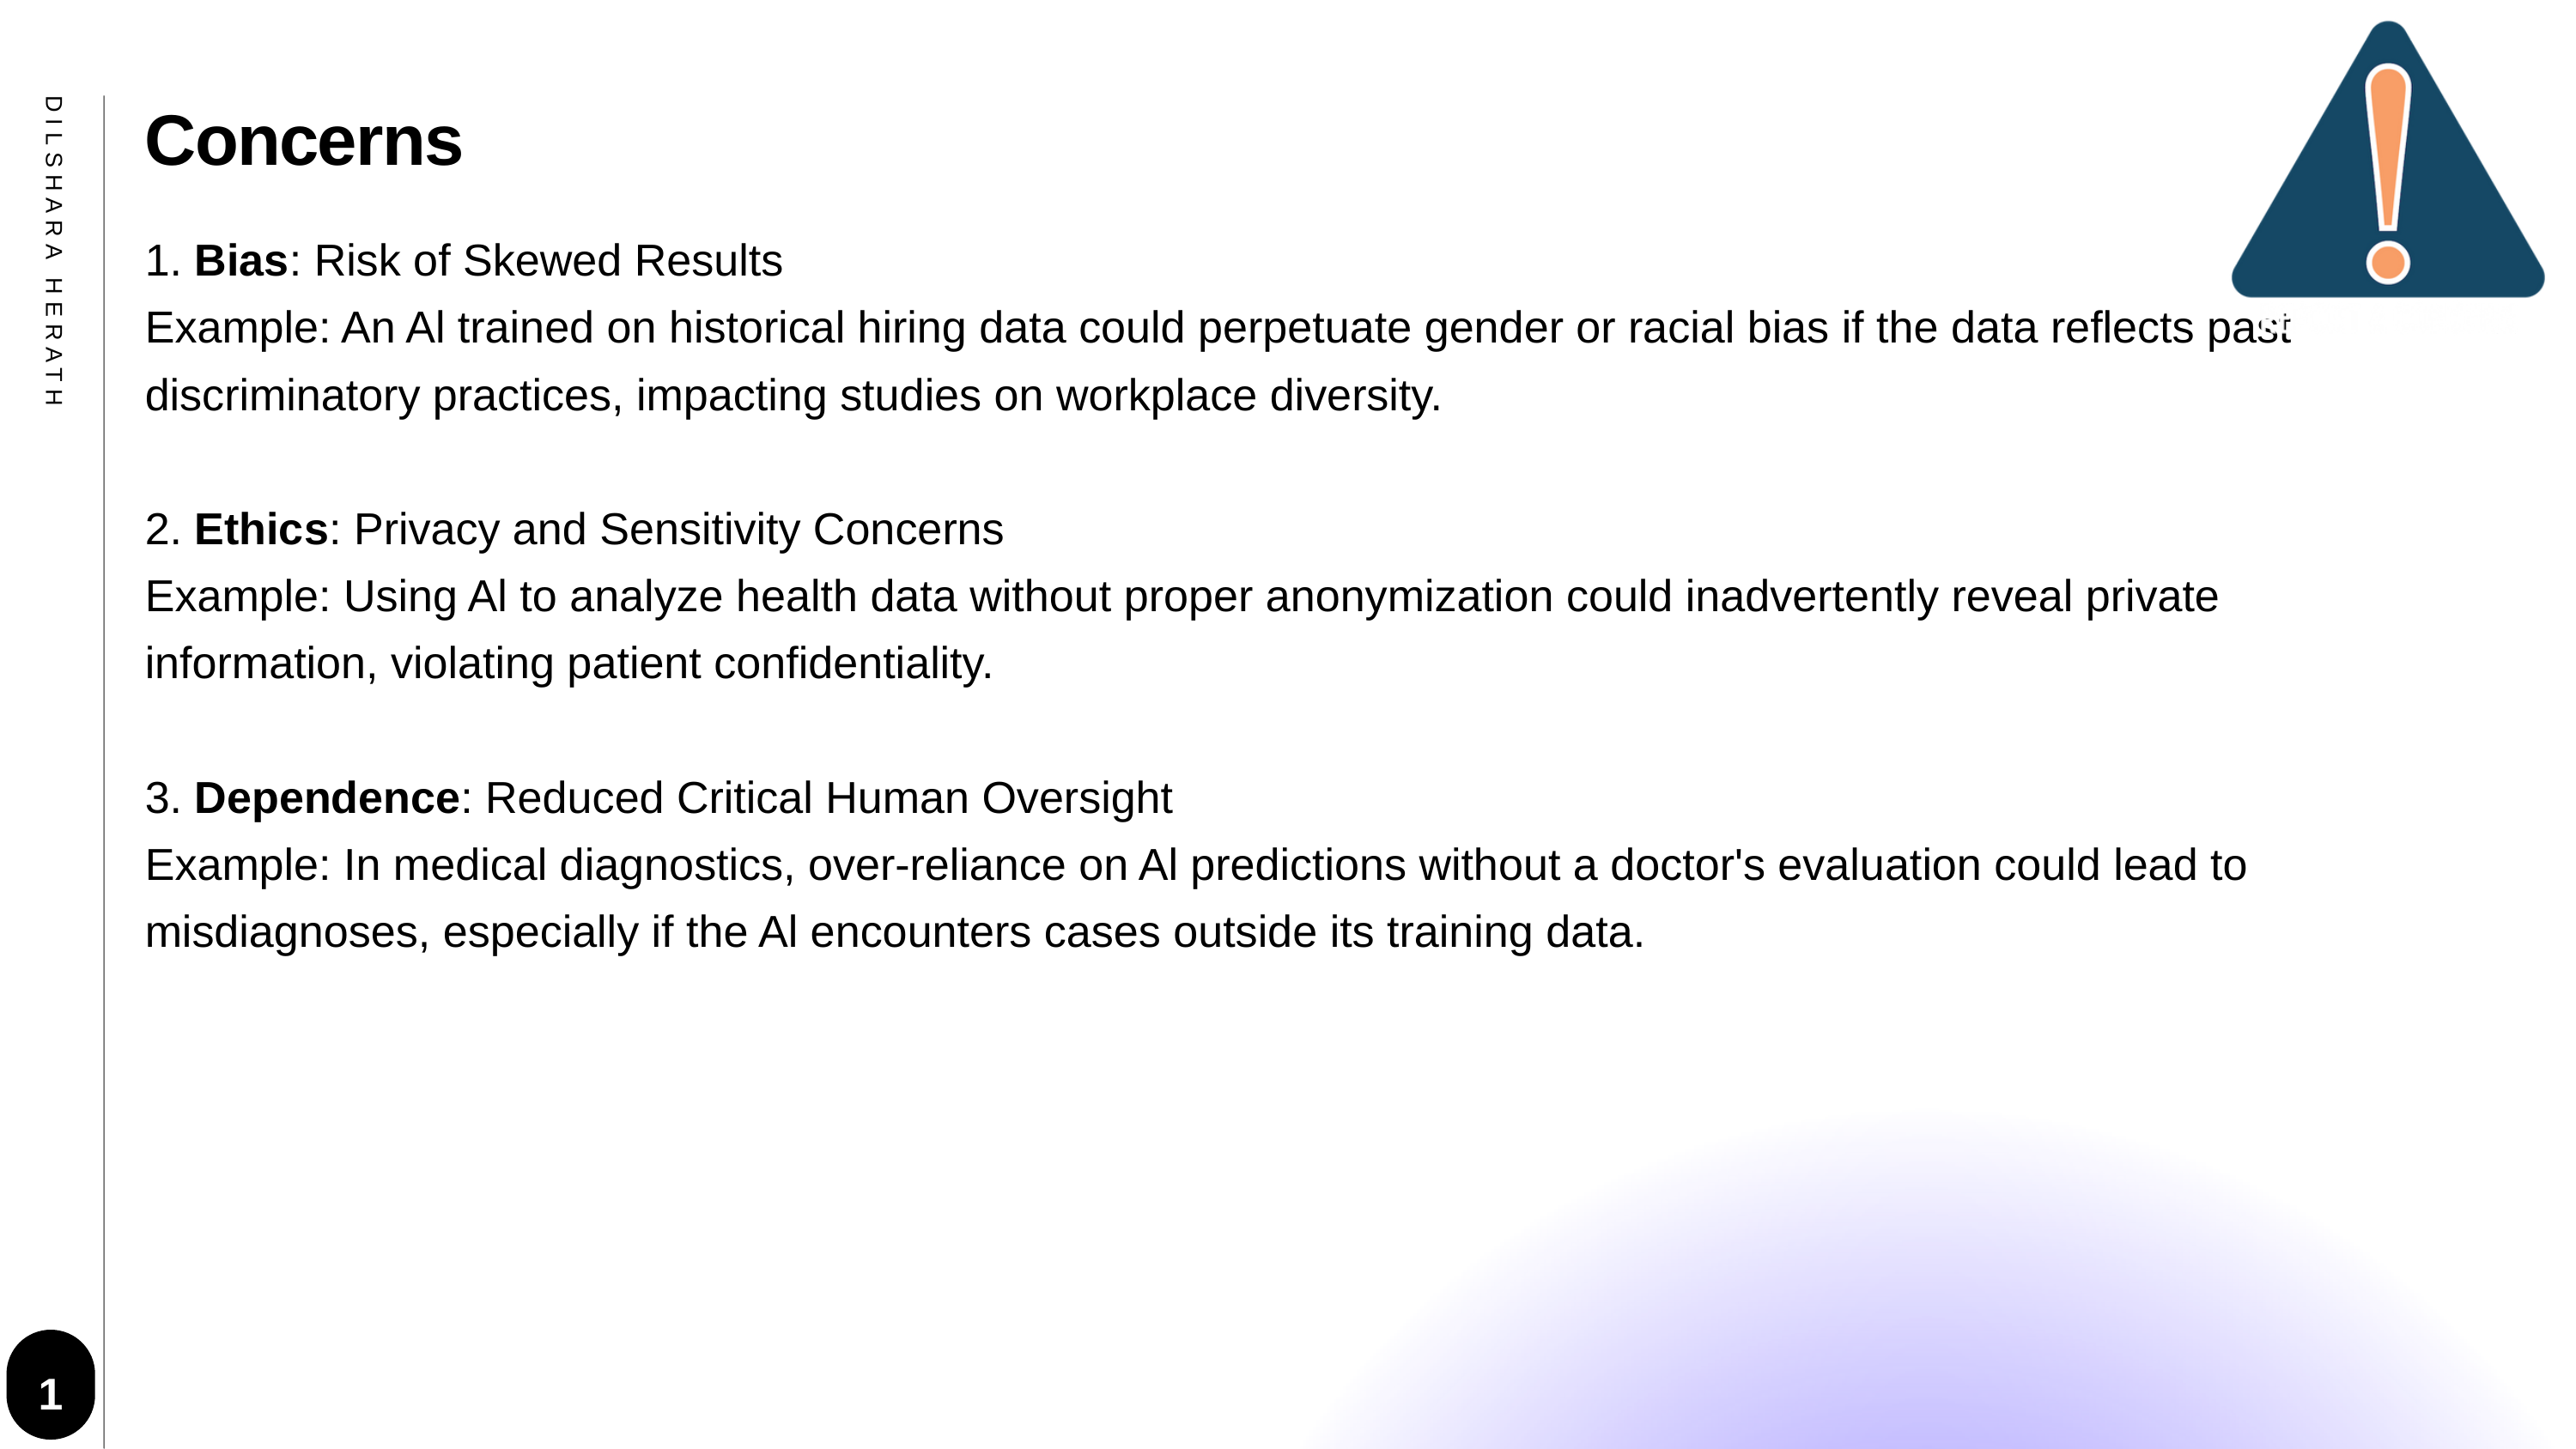

Concerns
1. Bias: Risk of Skewed Results
Example: An Al trained on historical hiring data could perpetuate gender or racial bias if the data reflects past discriminatory practices, impacting studies on workplace diversity.

2. Ethics: Privacy and Sensitivity Concerns
Example: Using Al to analyze health data without proper anonymization could inadvertently reveal private information, violating patient confidentiality.

3. Dependence: Reduced Critical Human Oversight
Example: In medical diagnostics, over-reliance on Al predictions without a doctor's evaluation could lead to misdiagnoses, especially if the Al encounters cases outside its training data.
DILSHARA HERATH

1